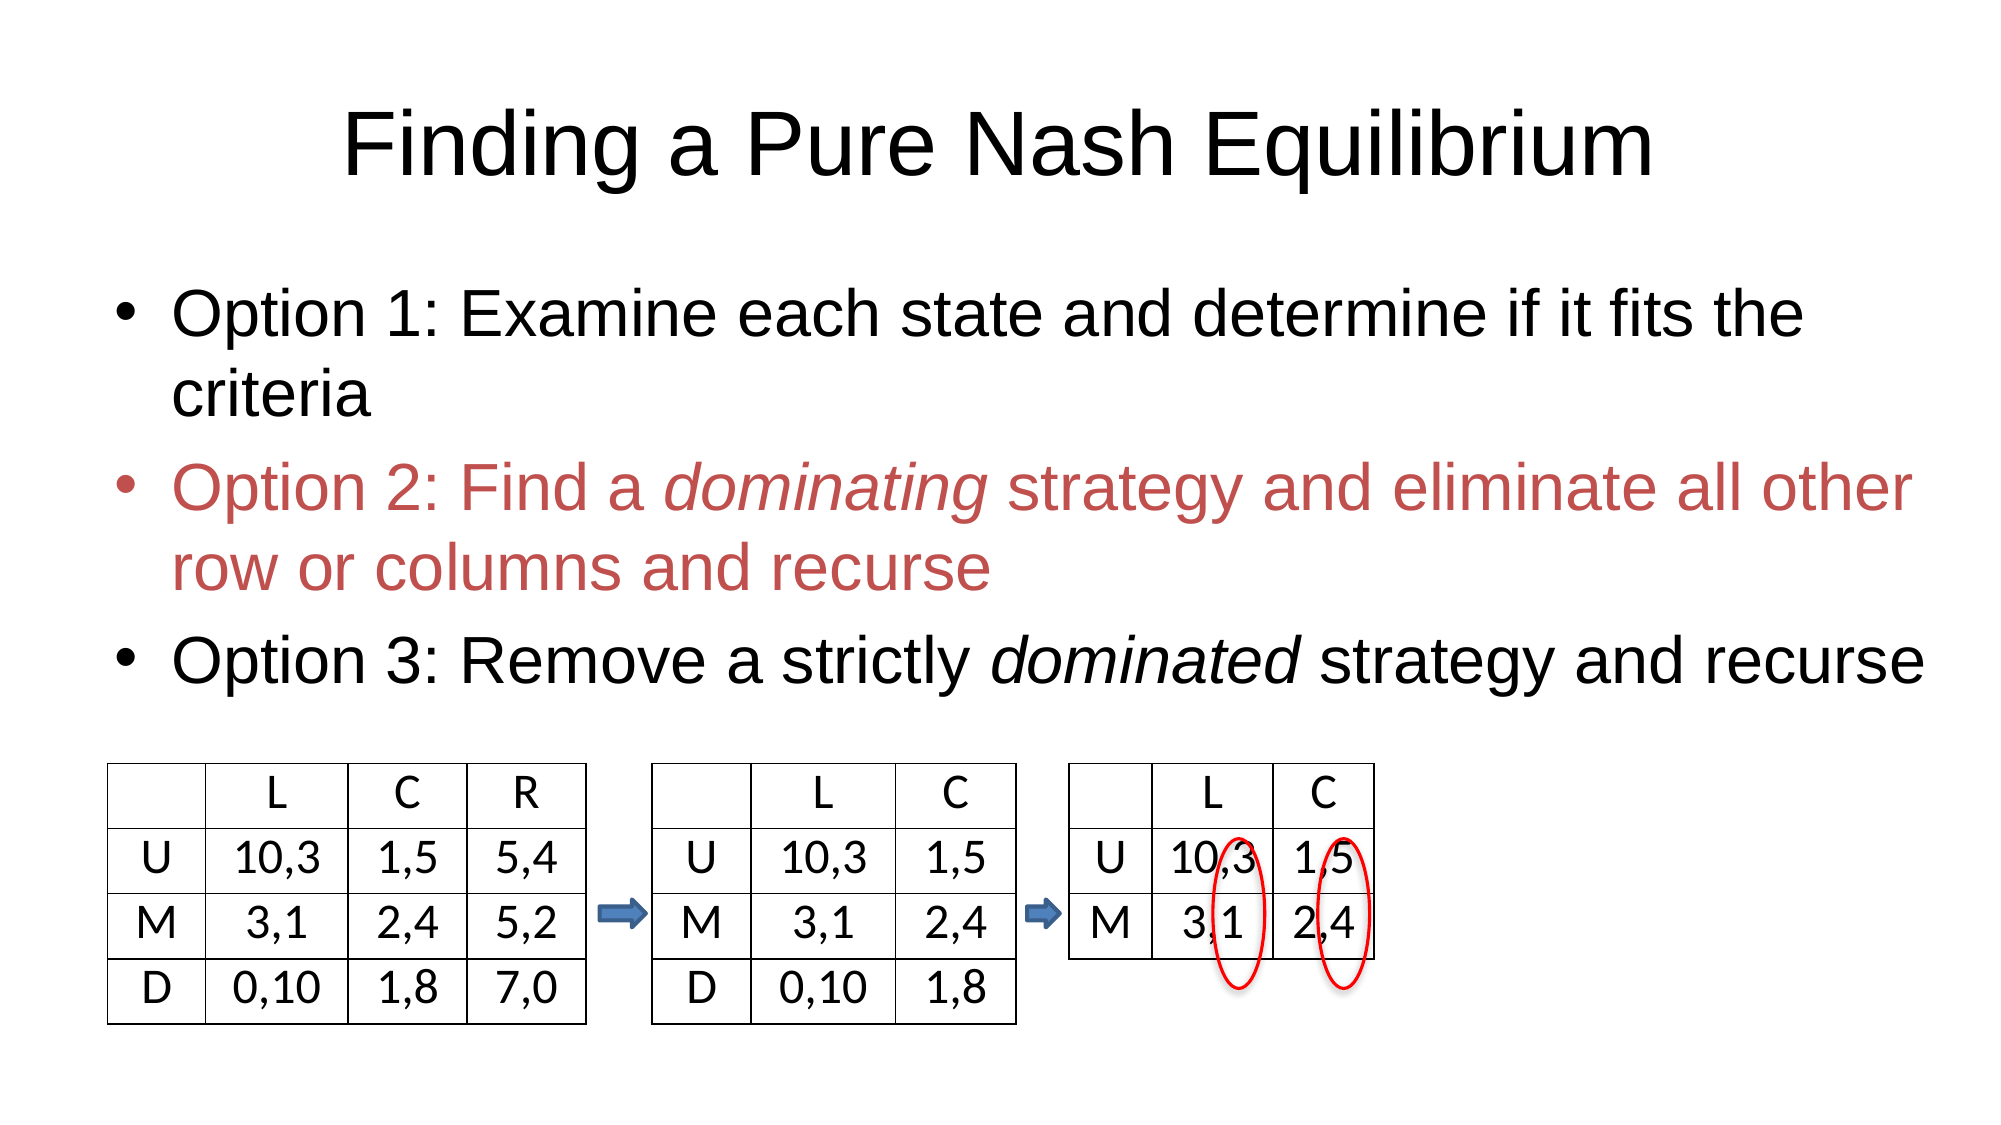

# Finding a Pure Nash Equilibrium
Option 1: Examine each state and determine if it fits the criteria
Option 2: Find a dominating strategy and eliminate all other row or columns and recurse
Option 3: Remove a strictly dominated strategy and recurse
|  | L | C | R |
| --- | --- | --- | --- |
| U | 10,3 | 1,5 | 5,4 |
| M | 3,1 | 2,4 | 5,2 |
| D | 0,10 | 1,8 | 7,0 |
|  | L | C |
| --- | --- | --- |
| U | 10,3 | 1,5 |
| M | 3,1 | 2,4 |
| D | 0,10 | 1,8 |
|  | L | C |
| --- | --- | --- |
| U | 10,3 | 1,5 |
| M | 3,1 | 2,4 |